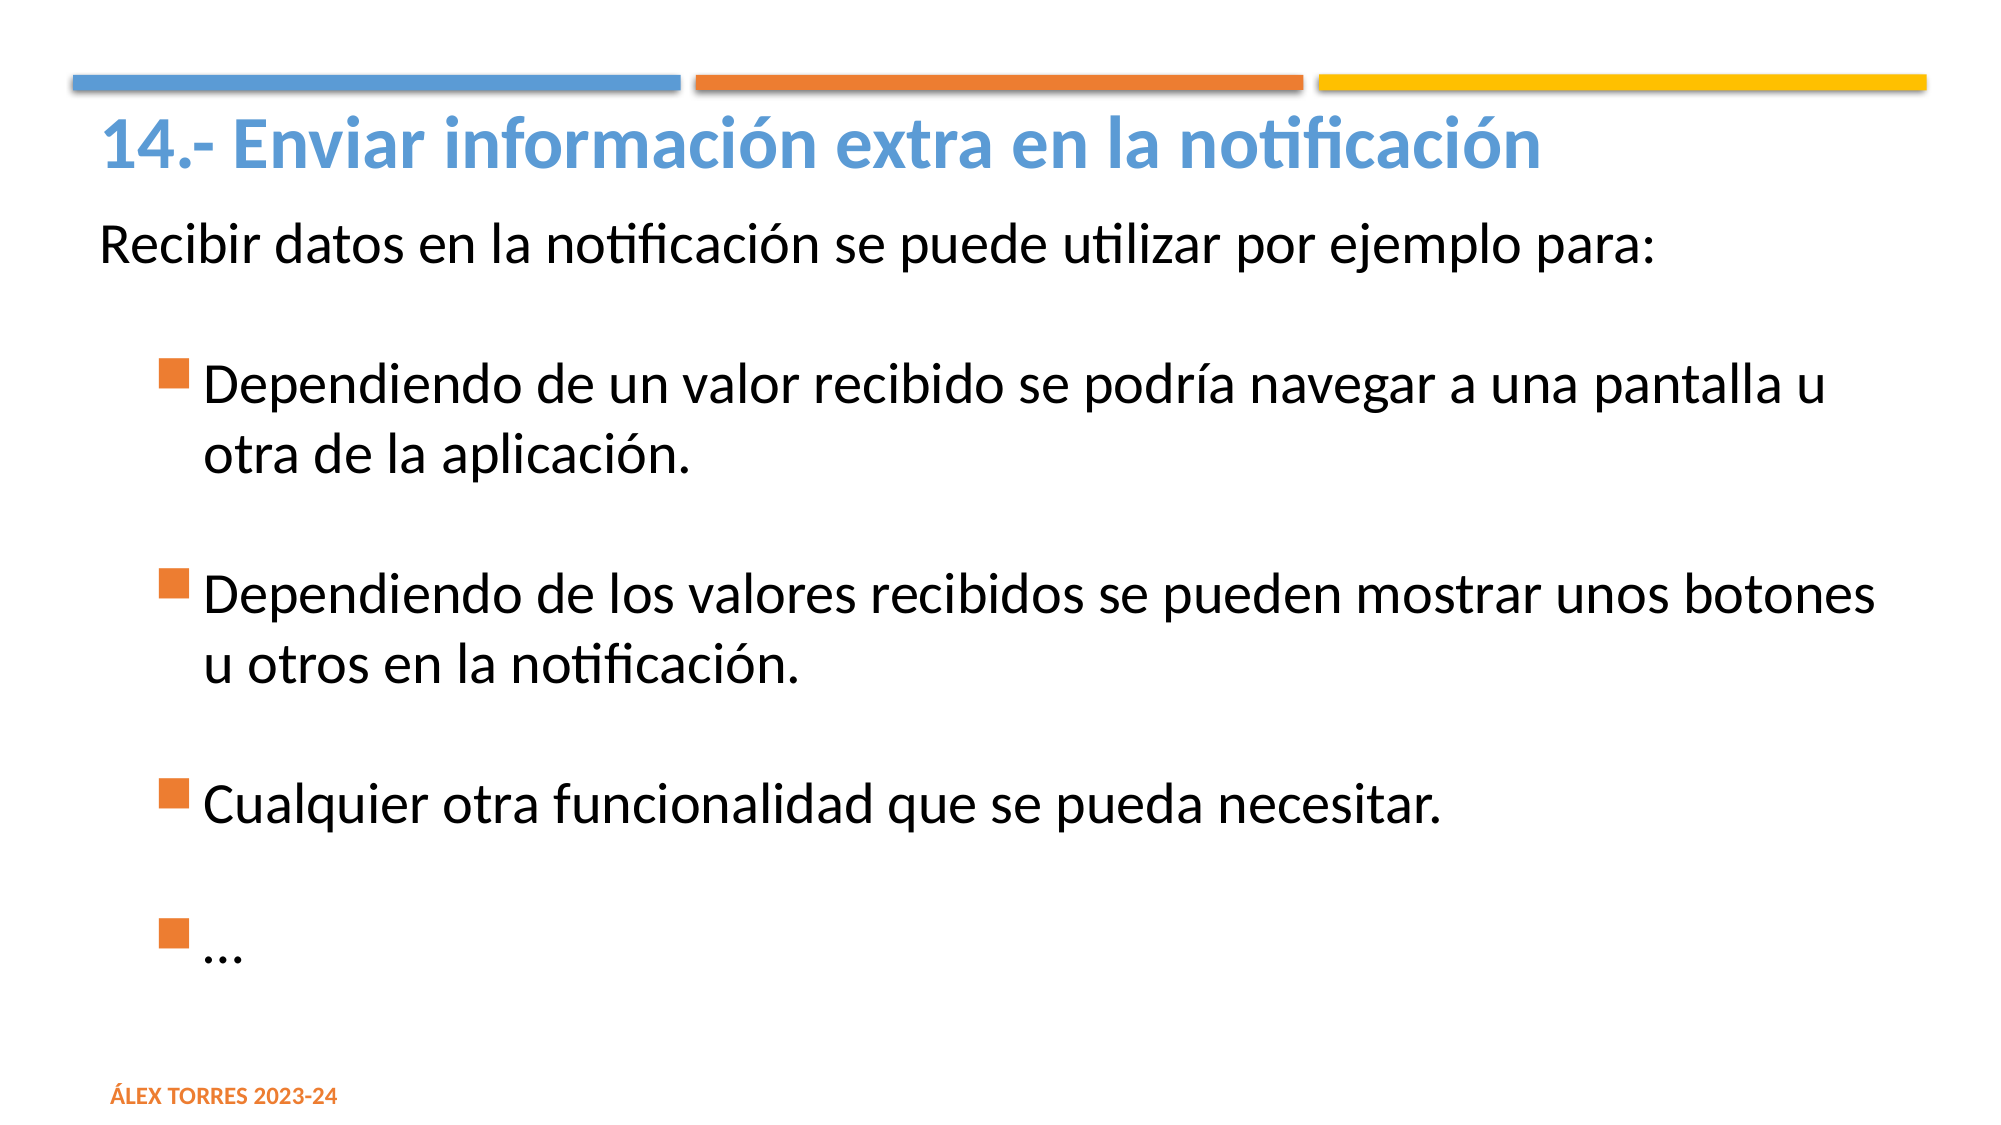

14.- Enviar información extra en la notificación
Recibir datos en la notificación se puede utilizar por ejemplo para:

Dependiendo de un valor recibido se podría navegar a una pantalla u otra de la aplicación.

Dependiendo de los valores recibidos se pueden mostrar unos botones u otros en la notificación.

Cualquier otra funcionalidad que se pueda necesitar.

…